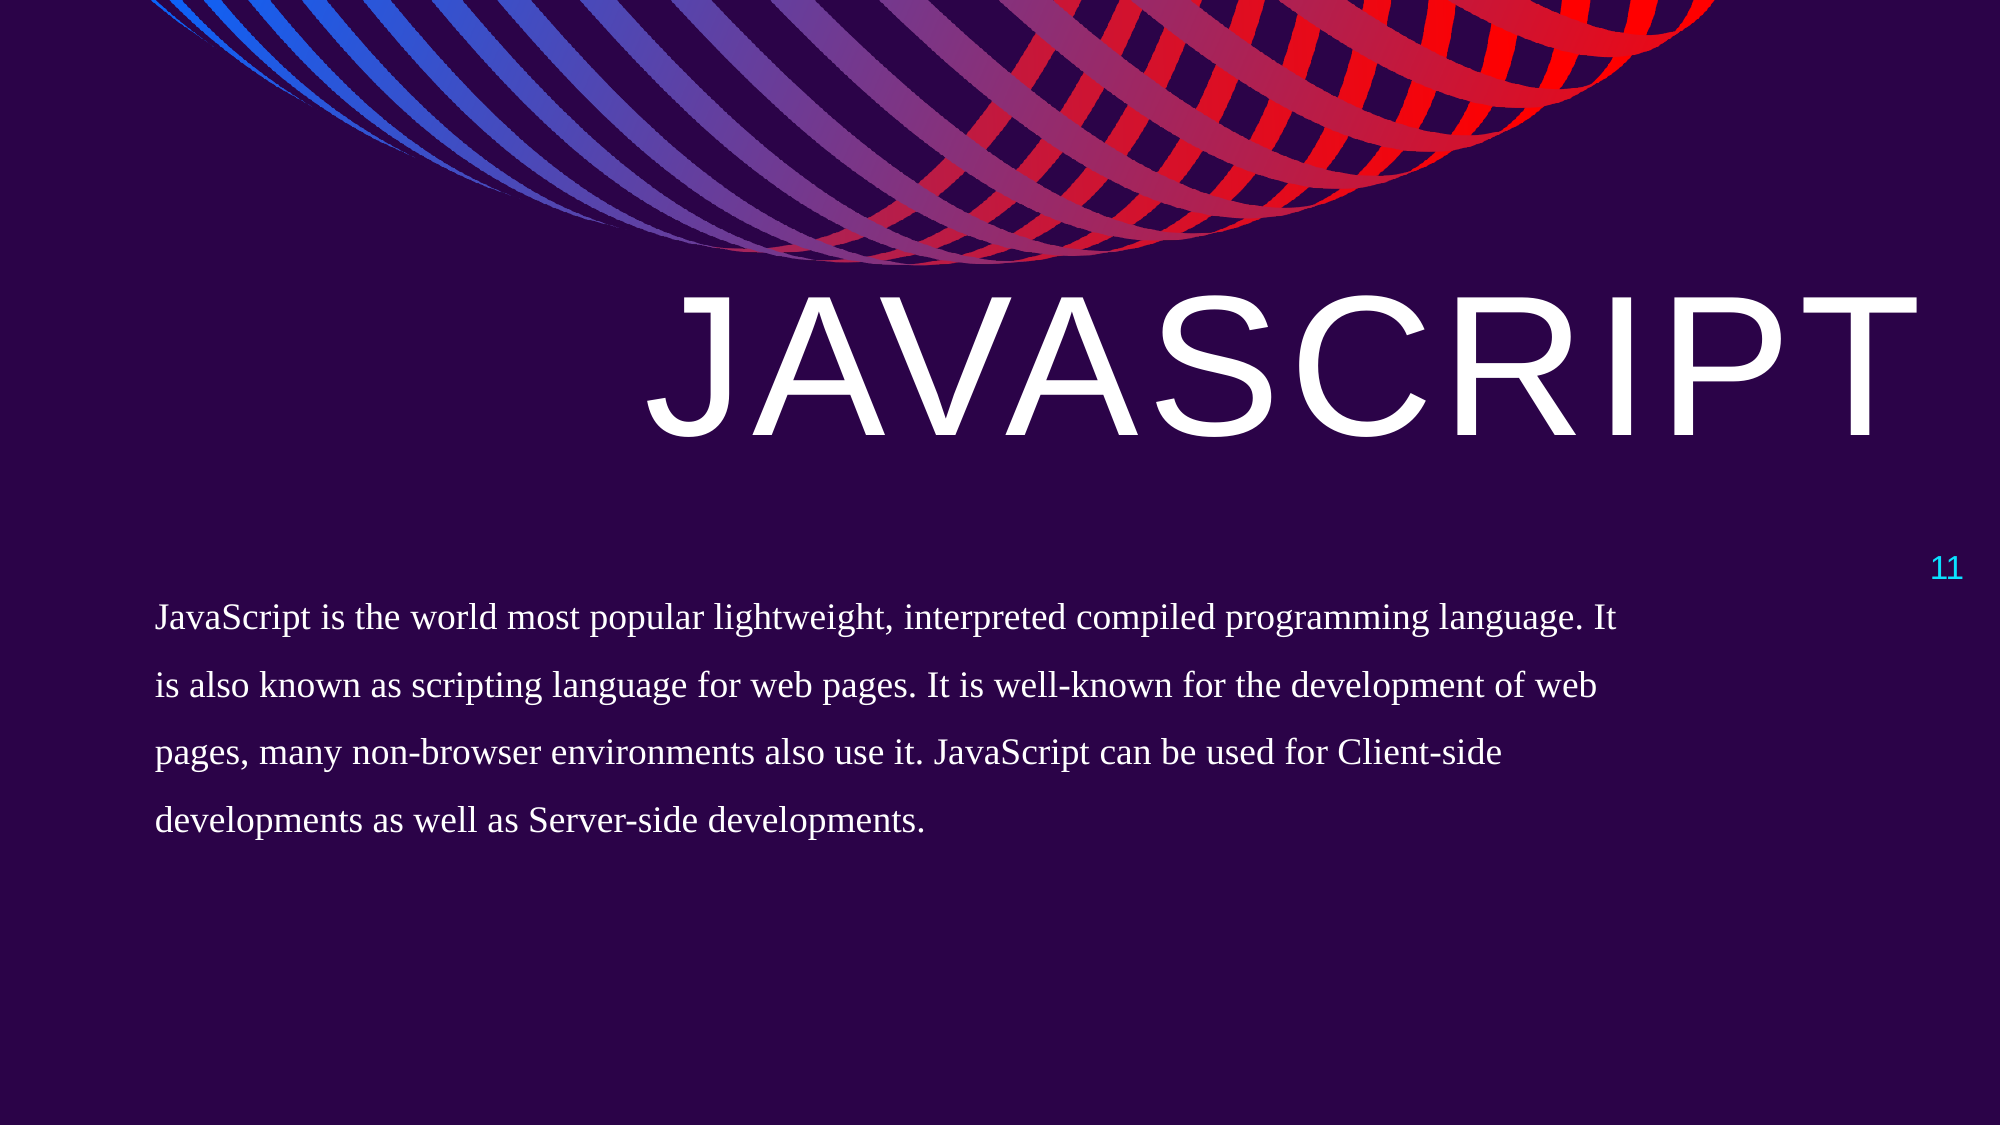

# JavaScript
11
JavaScript is the world most popular lightweight, interpreted compiled programming language. It is also known as scripting language for web pages. It is well-known for the development of web pages, many non-browser environments also use it. JavaScript can be used for Client-side developments as well as Server-side developments.